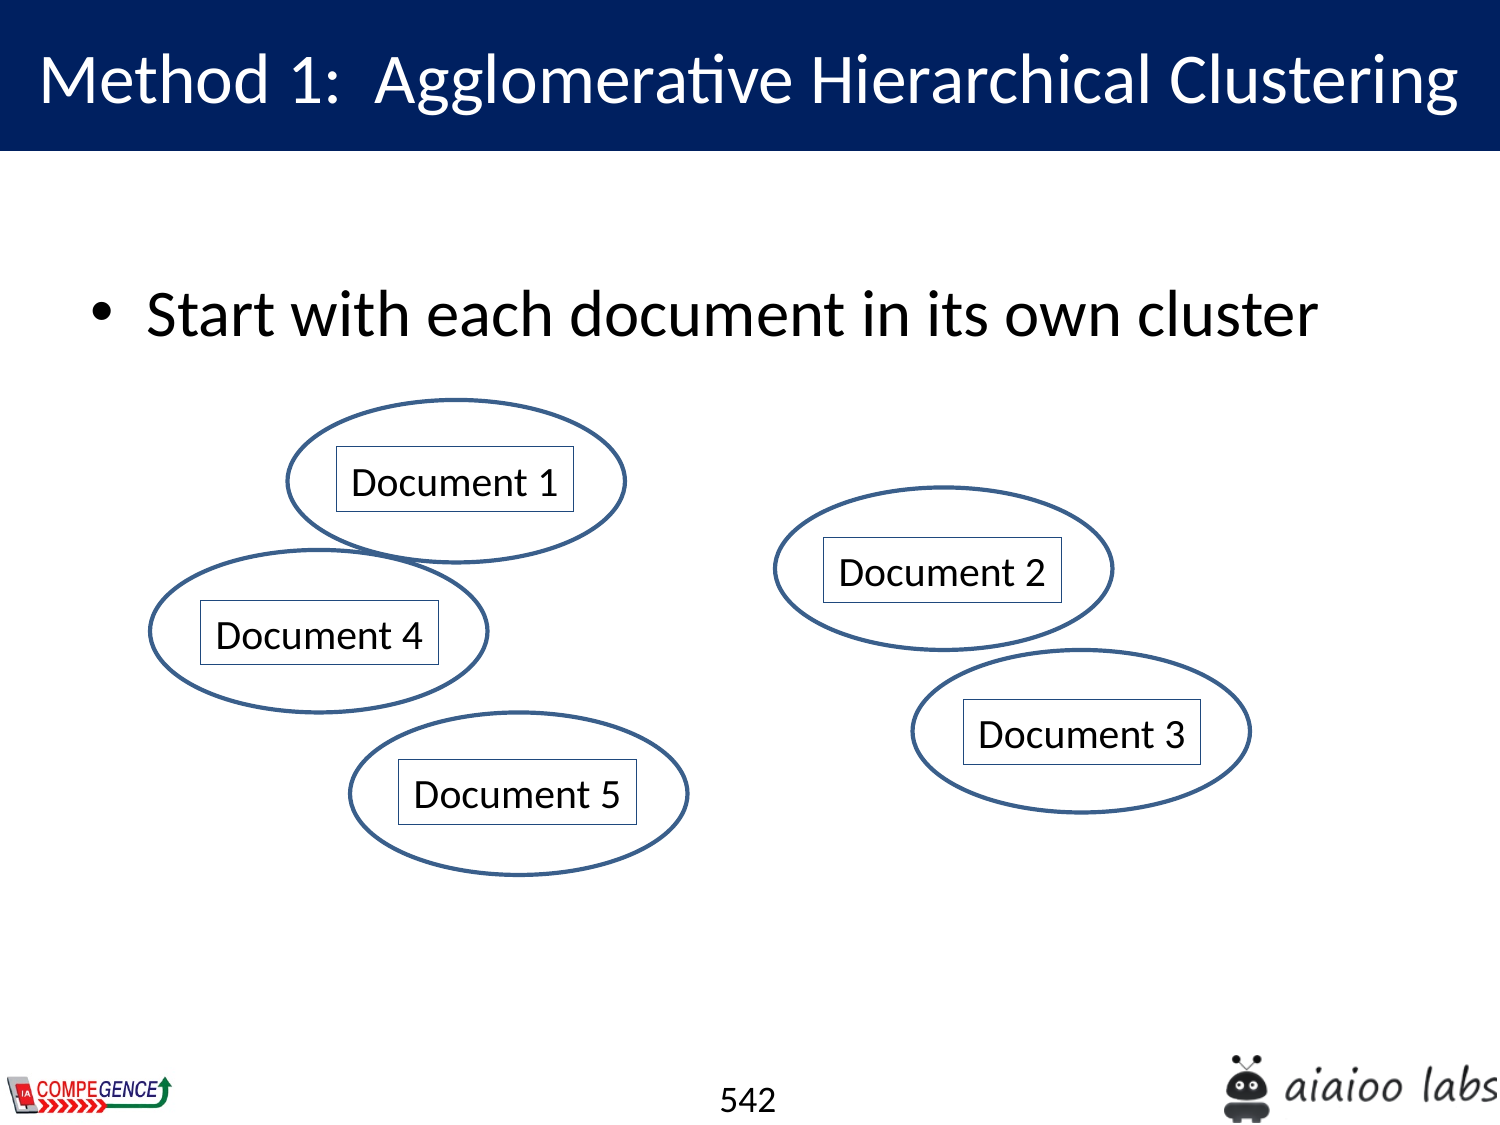

Method 1:  Agglomerative Hierarchical Clustering
Start with each document in its own cluster

Document 1

Document 2

Document 4

Document 3

Document 5